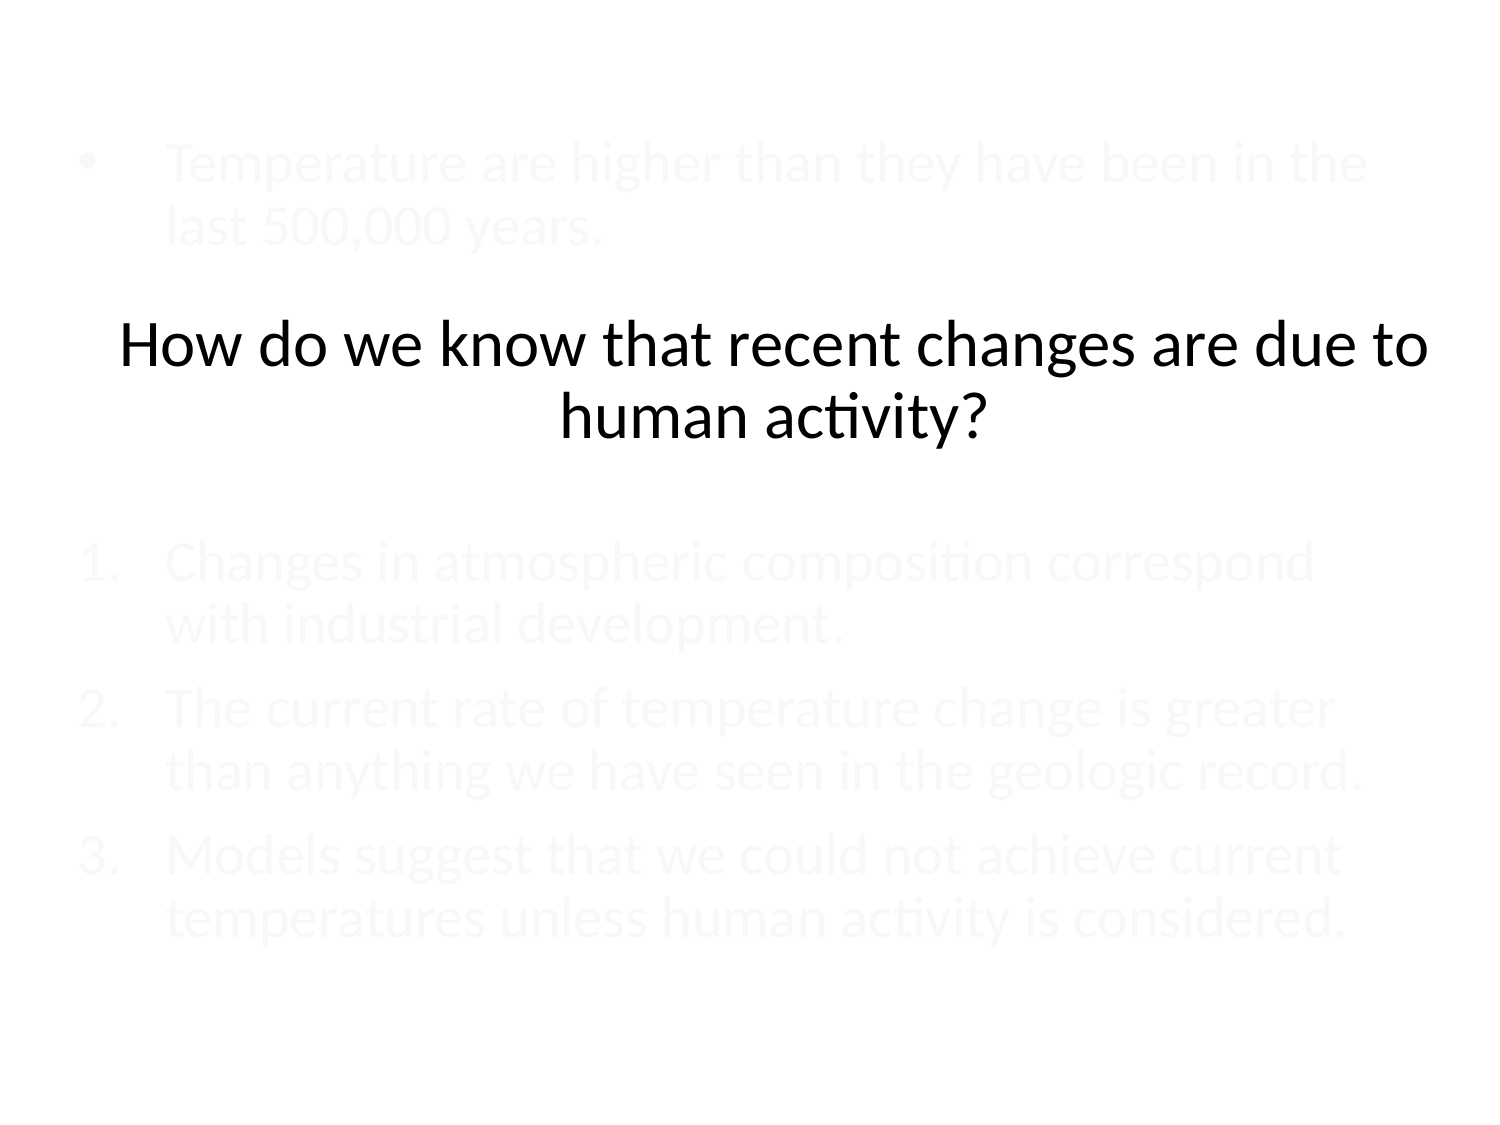

Temperature are higher than they have been in the last 500,000 years.

Changes in atmospheric composition correspond with industrial development.
The current rate of temperature change is greater than anything we have seen in the geologic record.
Models suggest that we could not achieve current temperatures unless human activity is considered.

# How do we know that recent changes are due to human activity?